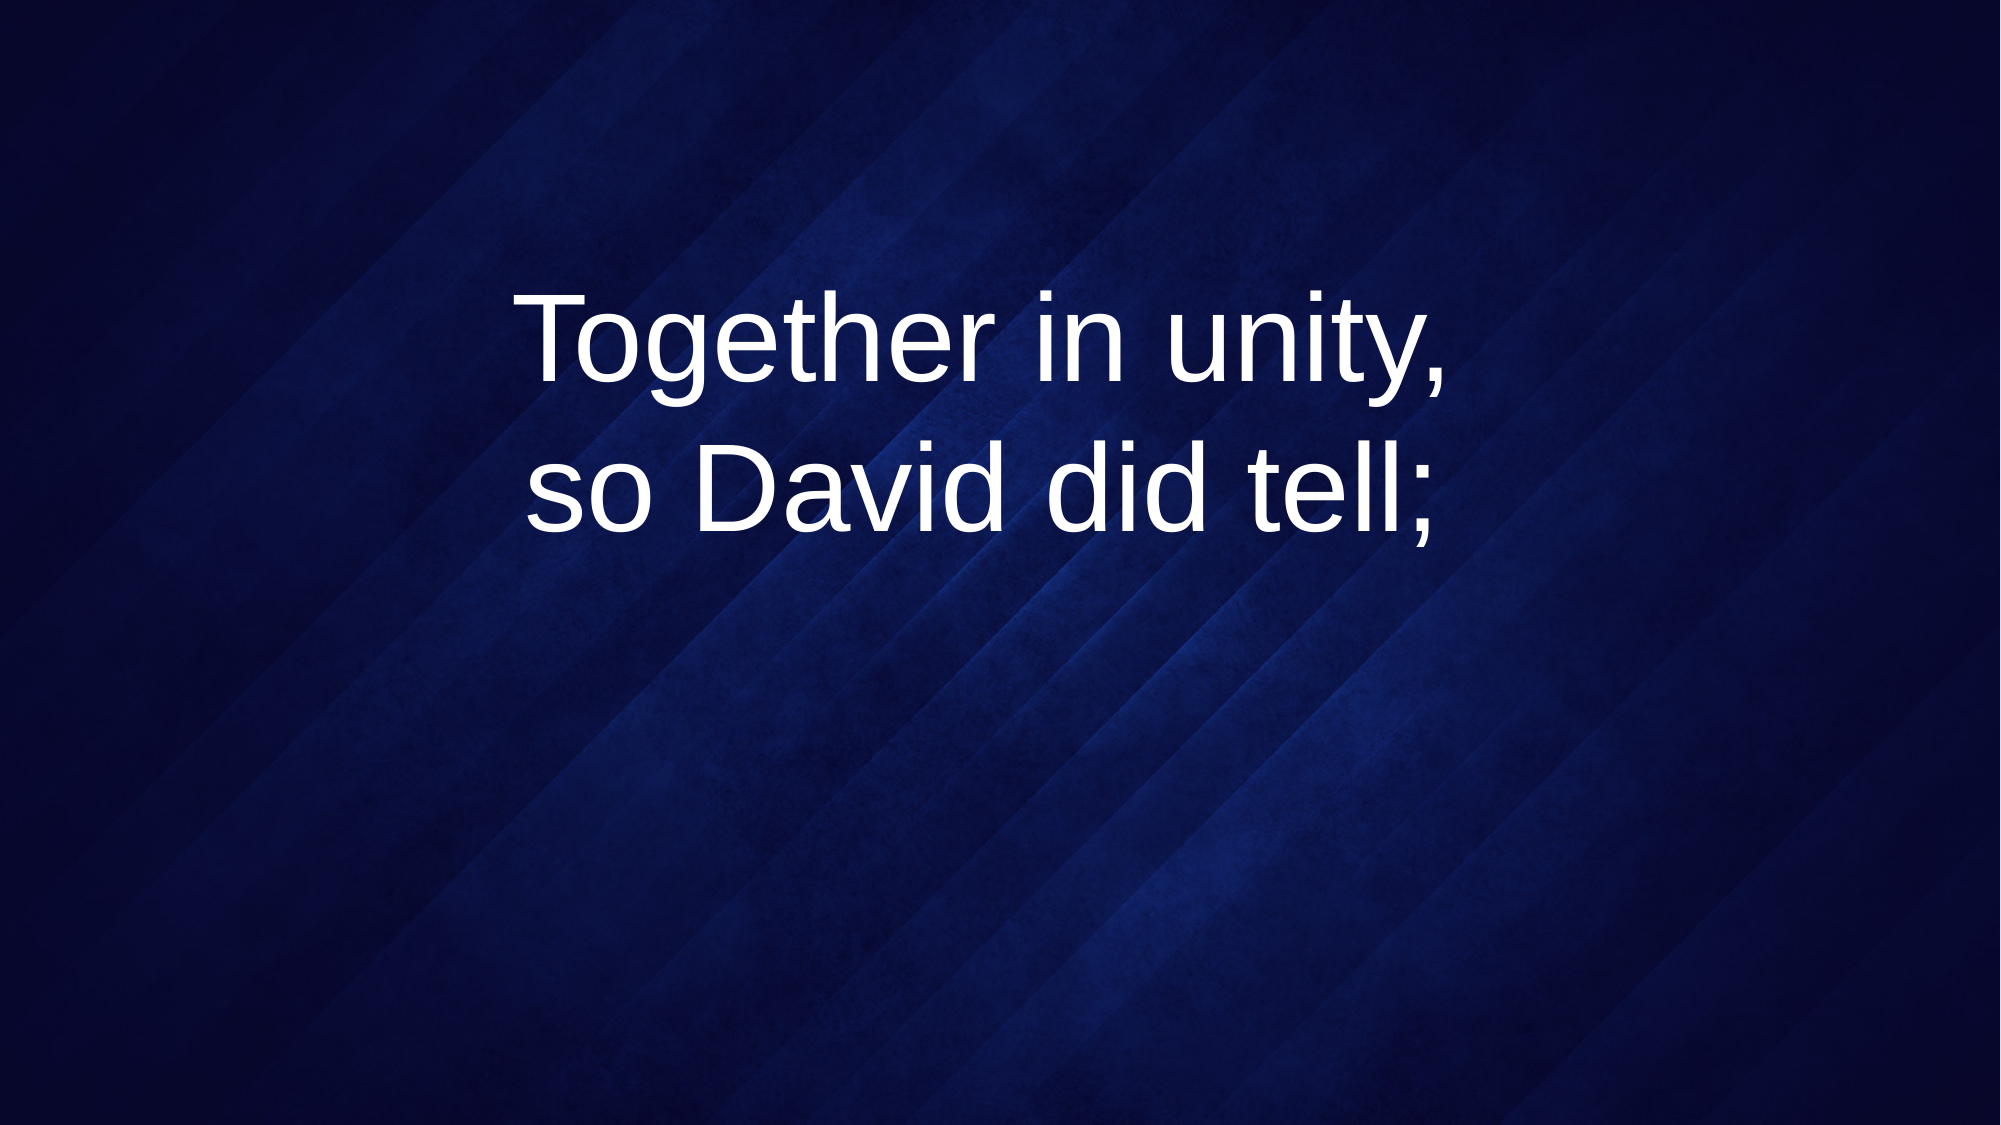

# Together in unity, so David did tell;